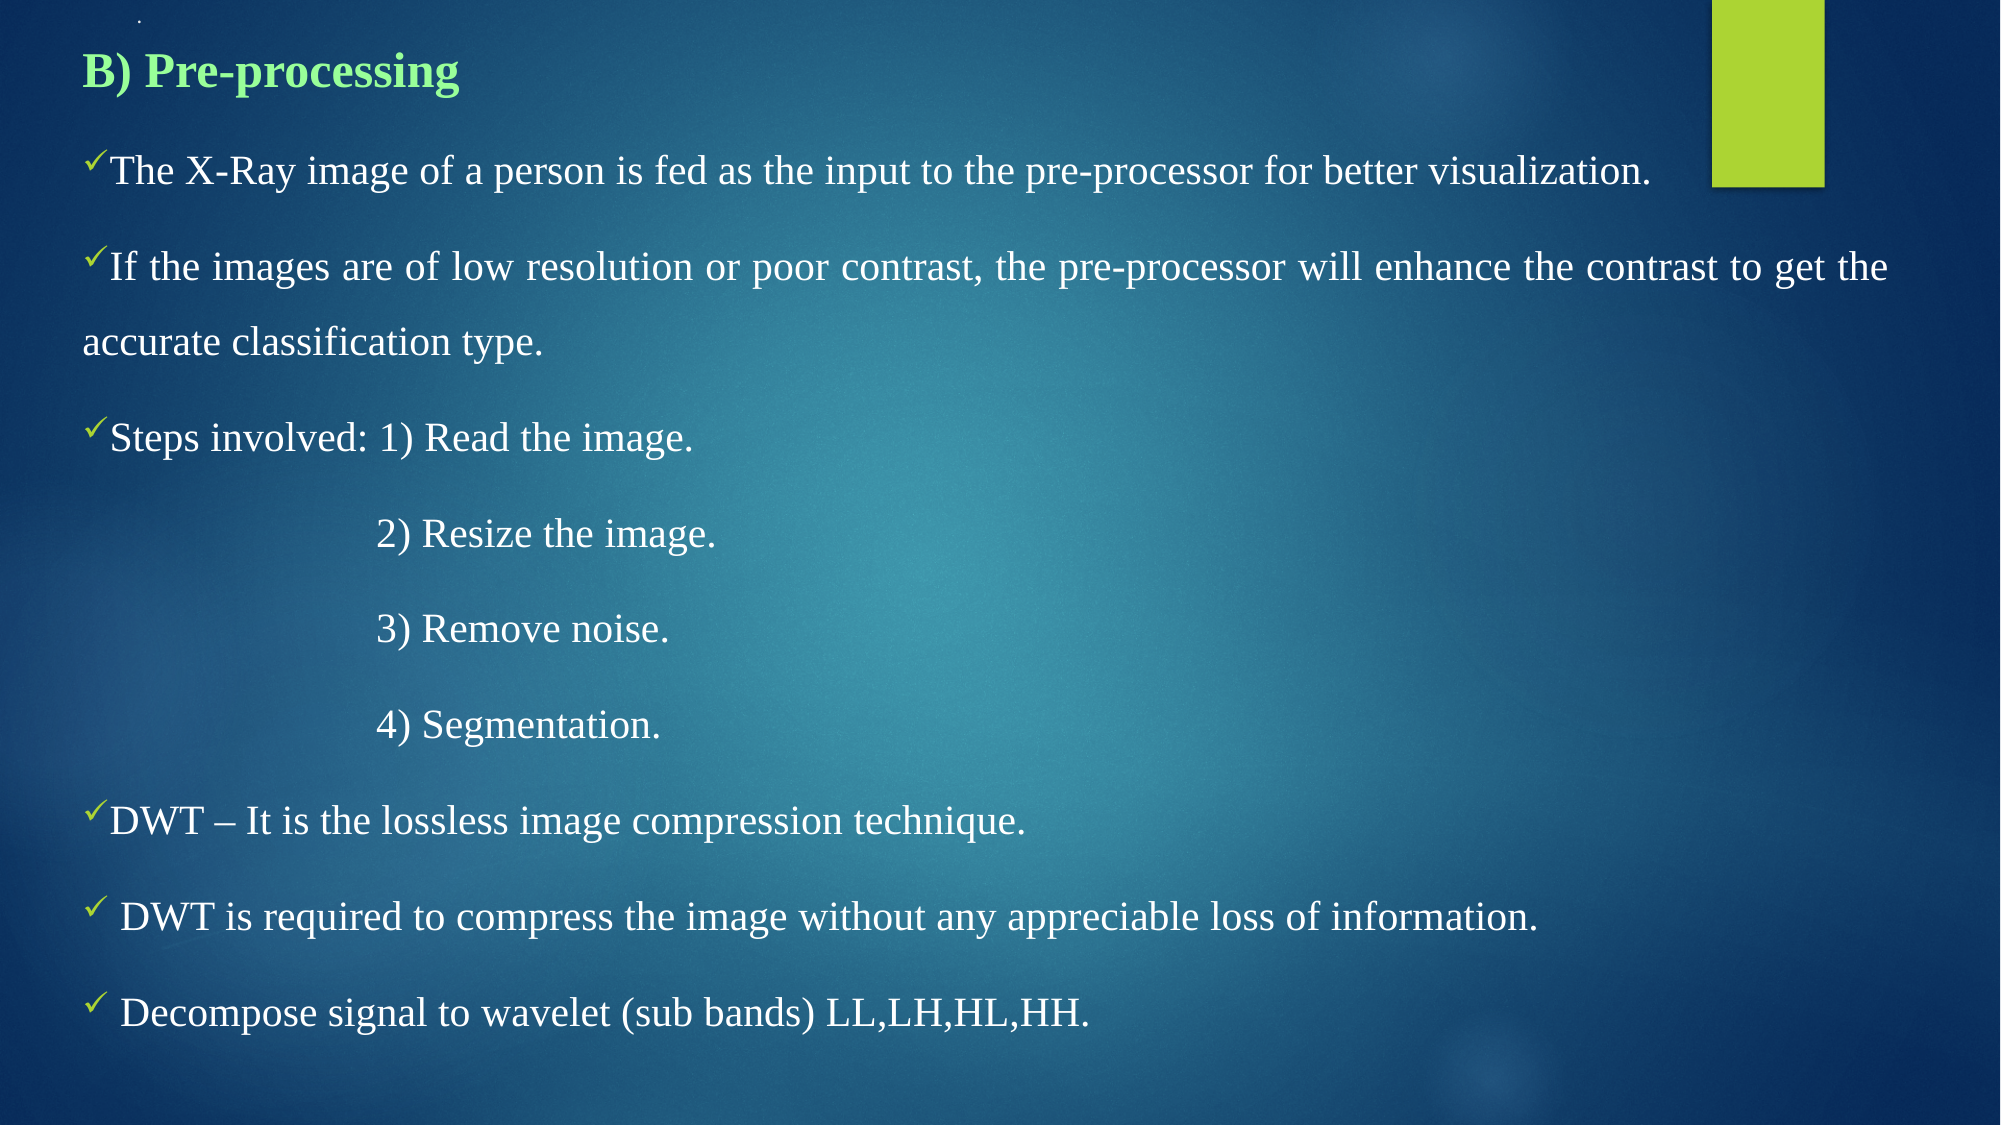

# .
B) Pre-processing
The X-Ray image of a person is fed as the input to the pre-processor for better visualization.
If the images are of low resolution or poor contrast, the pre-processor will enhance the contrast to get the accurate classification type.
Steps involved: 1) Read the image.
                            2) Resize the image.
                            3) Remove noise.
                            4) Segmentation.
DWT – It is the lossless image compression technique.
 DWT is required to compress the image without any appreciable loss of information.
 Decompose signal to wavelet (sub bands) LL,LH,HL,HH.